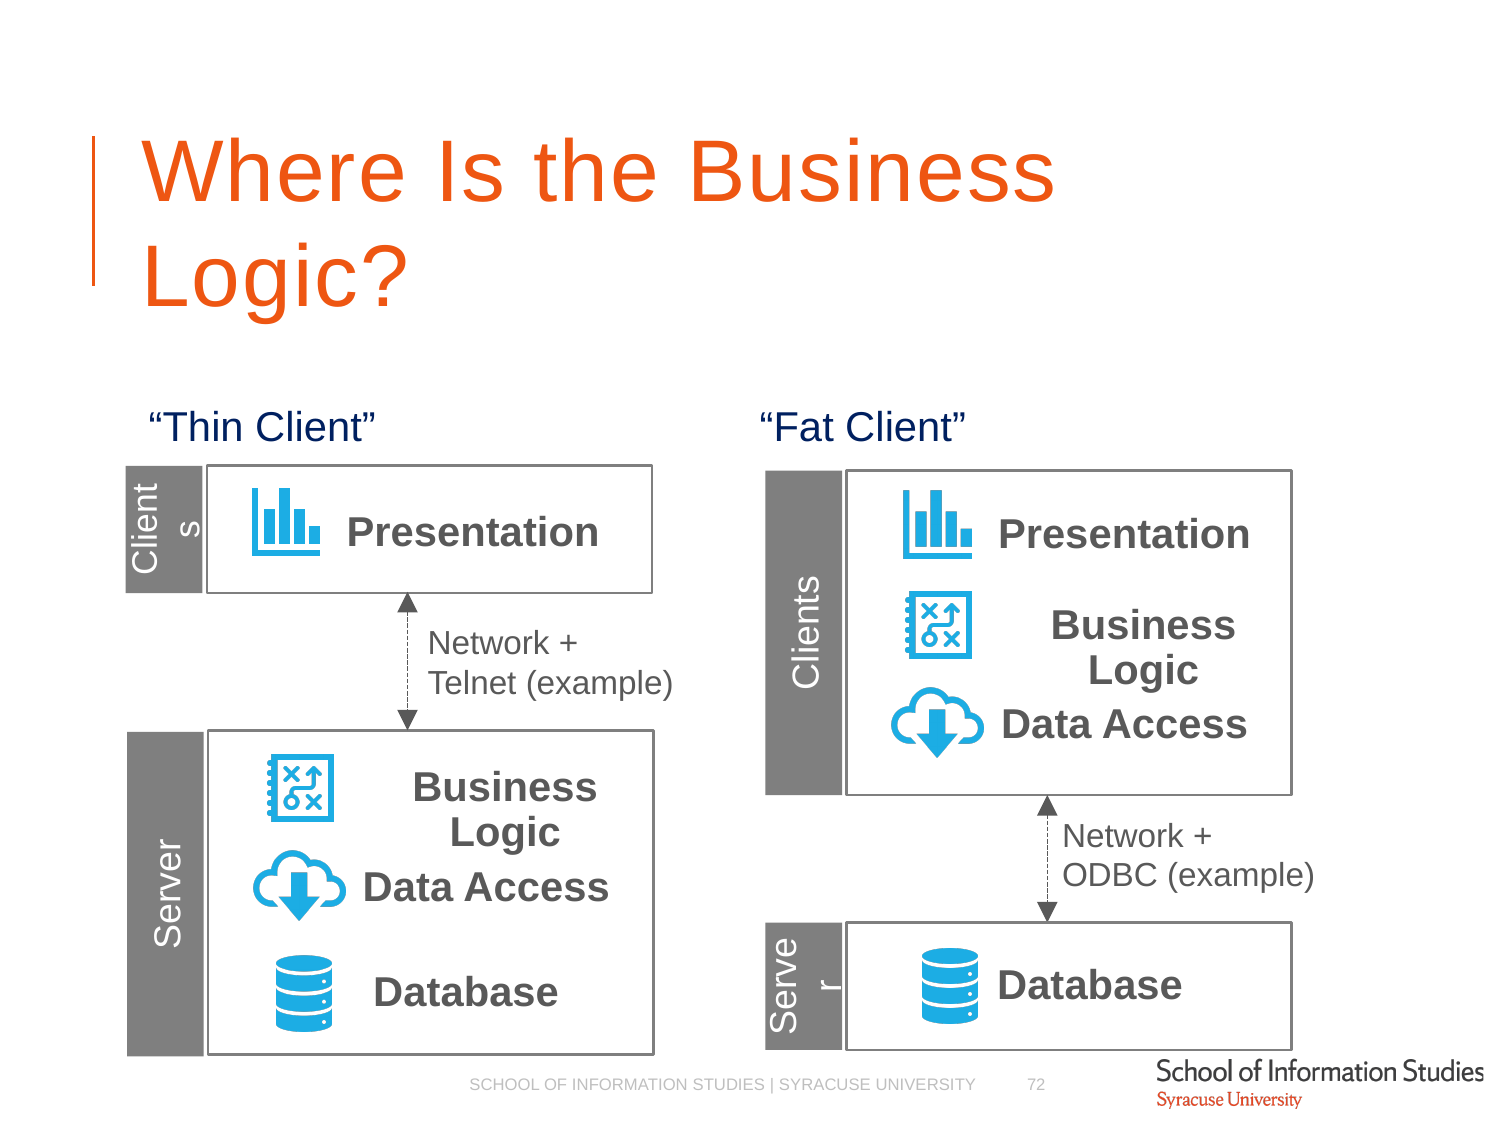

# Where Is the Business Logic?
“Thin Client”
“Fat Client”

Clients

Presentation

Clients
Business Logic

Data Access

Presentation
Network +
Telnet (example)

Business Logic

Server
Data Access

Database
Network +
ODBC (example)

Server

Database
School of Information Studies | Syracuse University
72